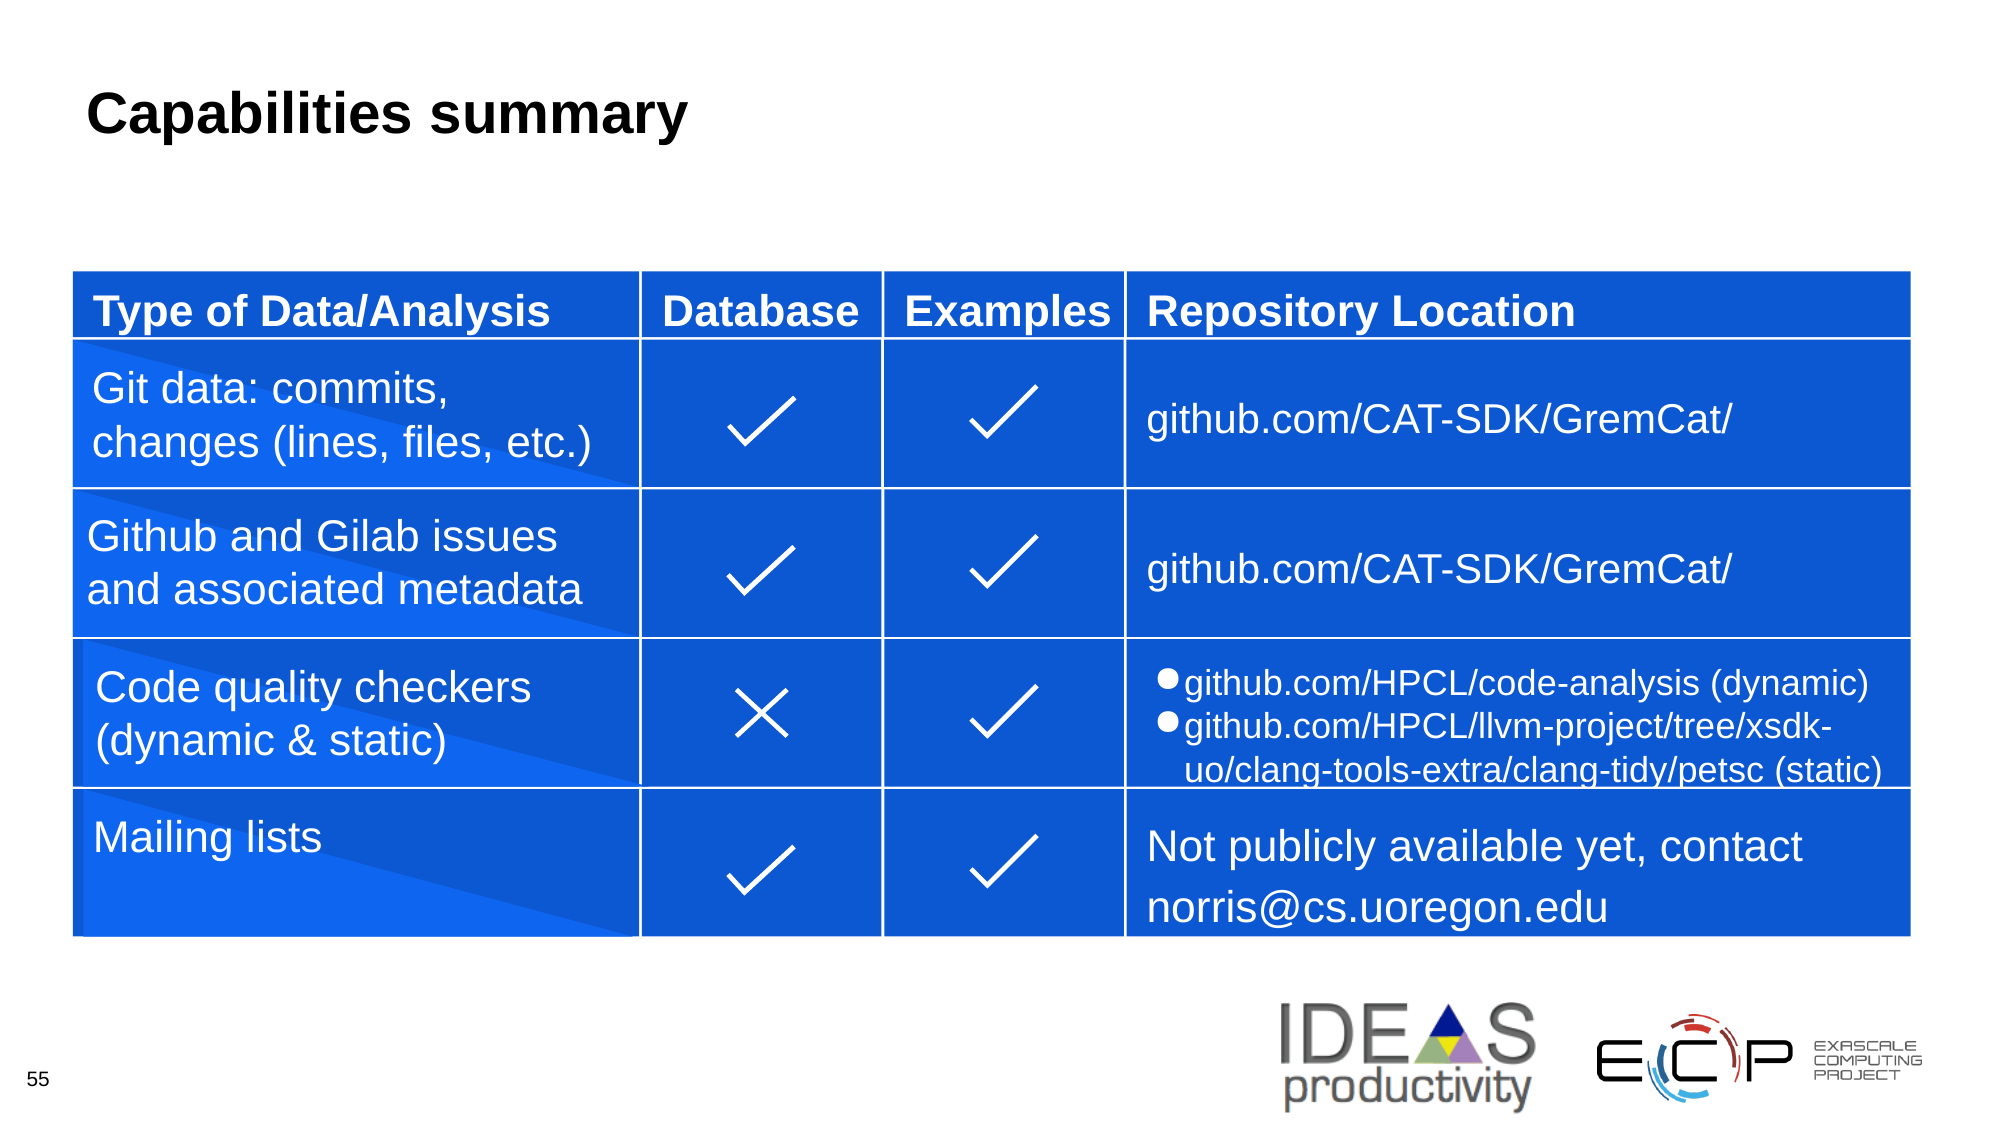

# Capabilities summary
Type of Data/Analysis
Database
Examples
Repository Location
Git data: commits, changes (lines, files, etc.)

github.com/CAT-SDK/GremCat/

Github and Gilab issues and associated metadata

github.com/CAT-SDK/GremCat/

Code quality checkers (dynamic & static)

github.com/HPCL/code-analysis (dynamic)
github.com/HPCL/llvm-project/tree/xsdk-uo/clang-tools-extra/clang-tidy/petsc (static)

Mailing lists

Not publicly available yet, contact norris@cs.uoregon.edu

Mailing Lists